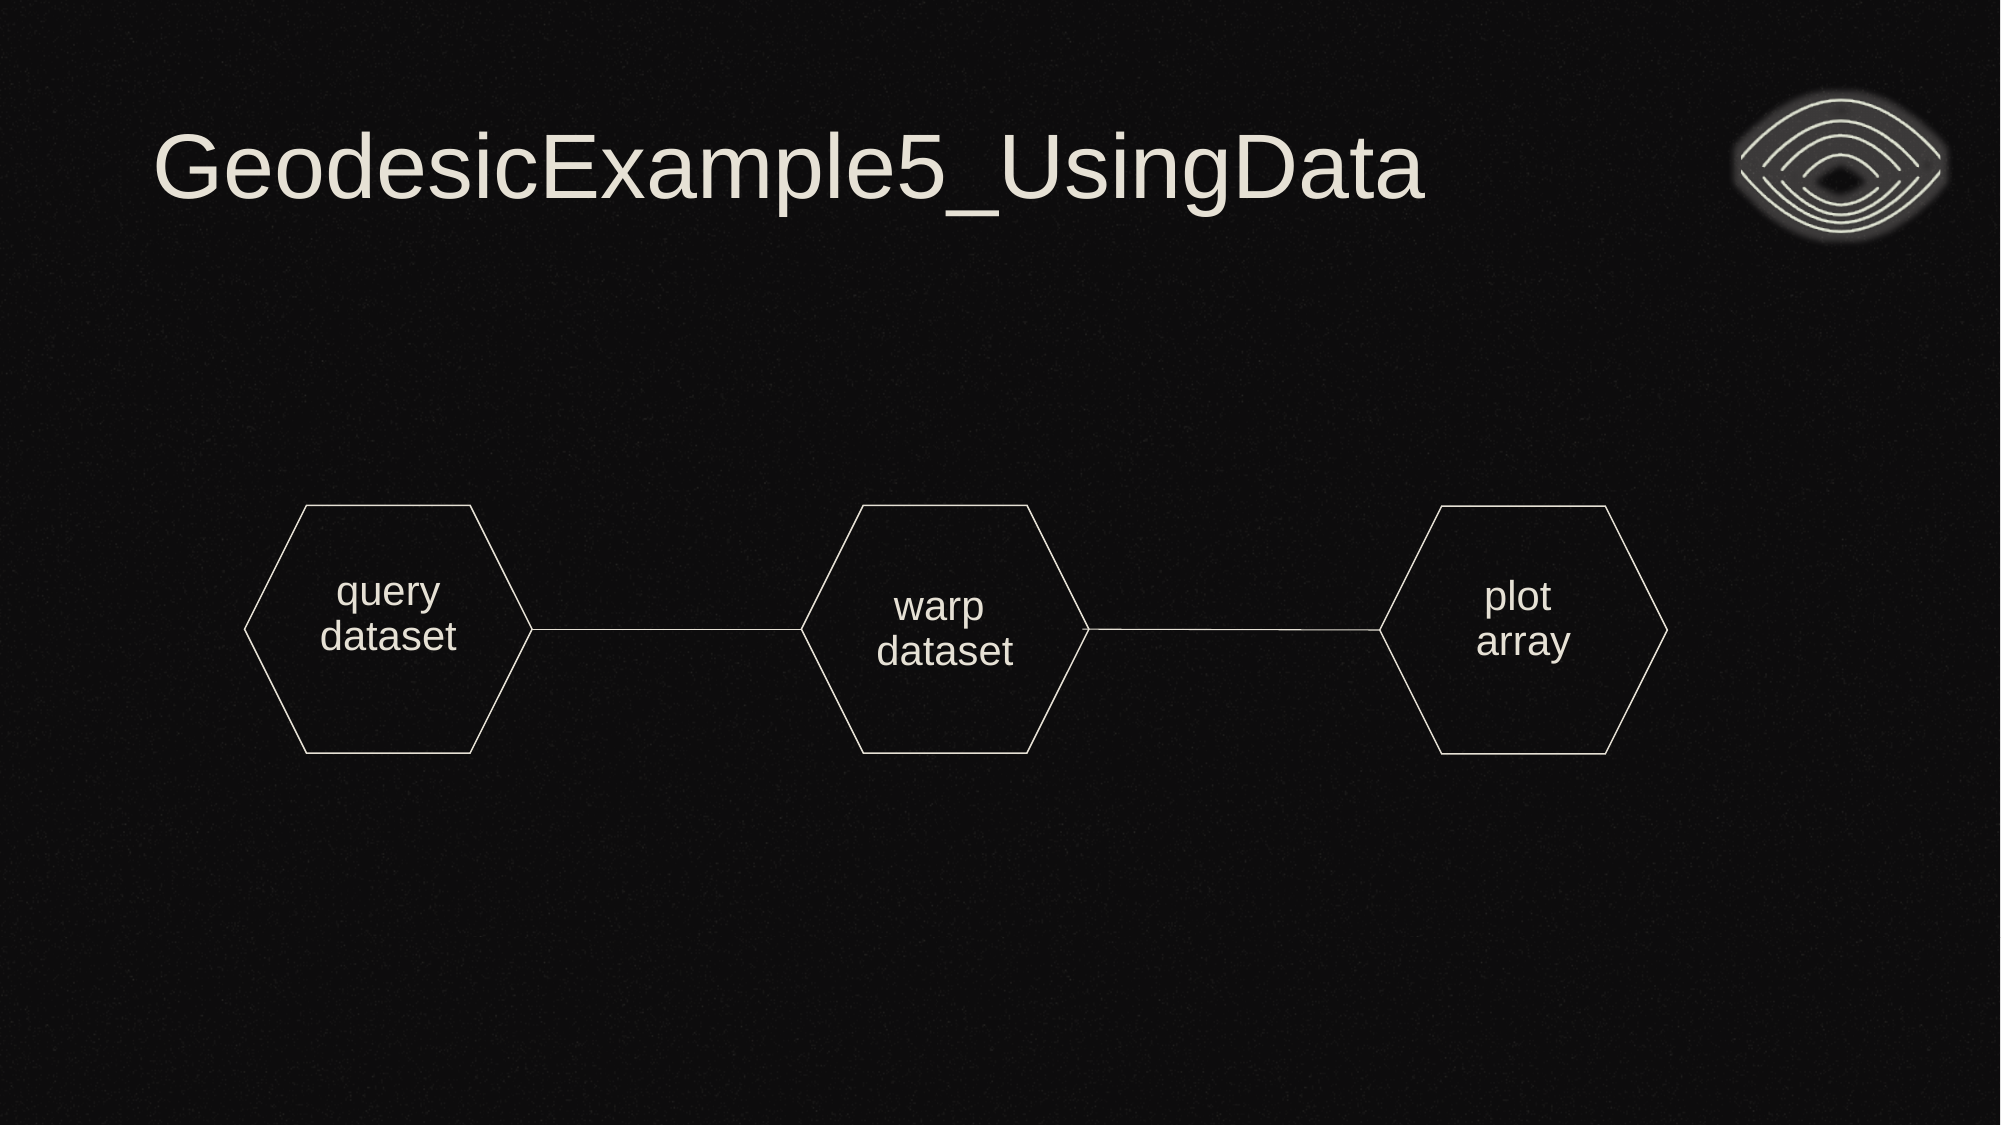

# GeodesicExample5_UsingData

warp
dataset
query
dataset

plot
array